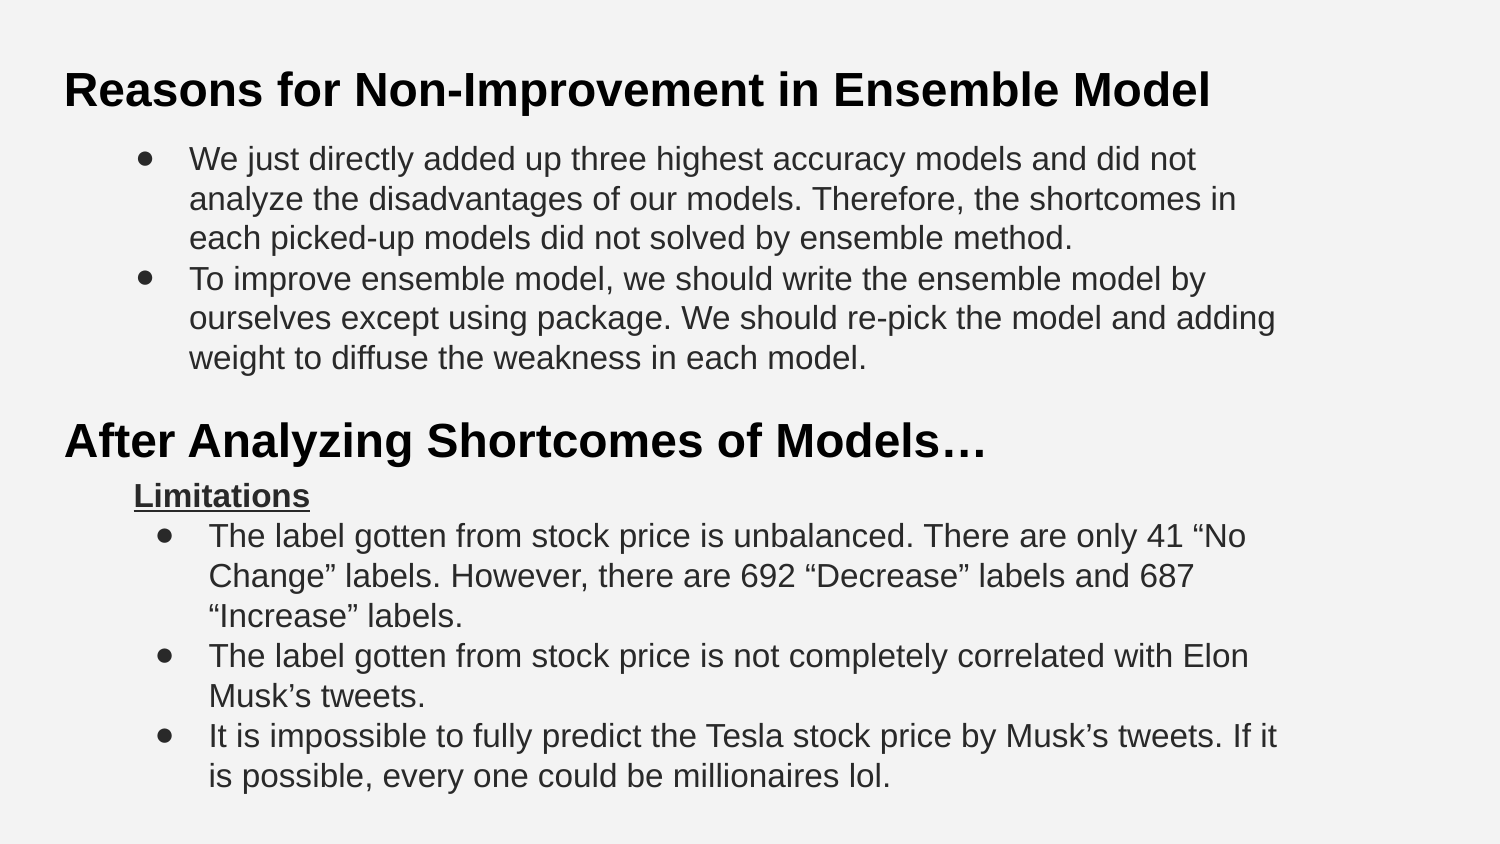

Reasons for Non-Improvement in Ensemble Model

We just directly added up three highest accuracy models and did not analyze the disadvantages of our models. Therefore, the shortcomes in each picked-up models did not solved by ensemble method.
To improve ensemble model, we should write the ensemble model by ourselves except using package. We should re-pick the model and adding weight to diffuse the weakness in each model.
After Analyzing Shortcomes of Models…
Limitations
The label gotten from stock price is unbalanced. There are only 41 “No Change” labels. However, there are 692 “Decrease” labels and 687 “Increase” labels.
The label gotten from stock price is not completely correlated with Elon Musk’s tweets.
It is impossible to fully predict the Tesla stock price by Musk’s tweets. If it is possible, every one could be millionaires lol.